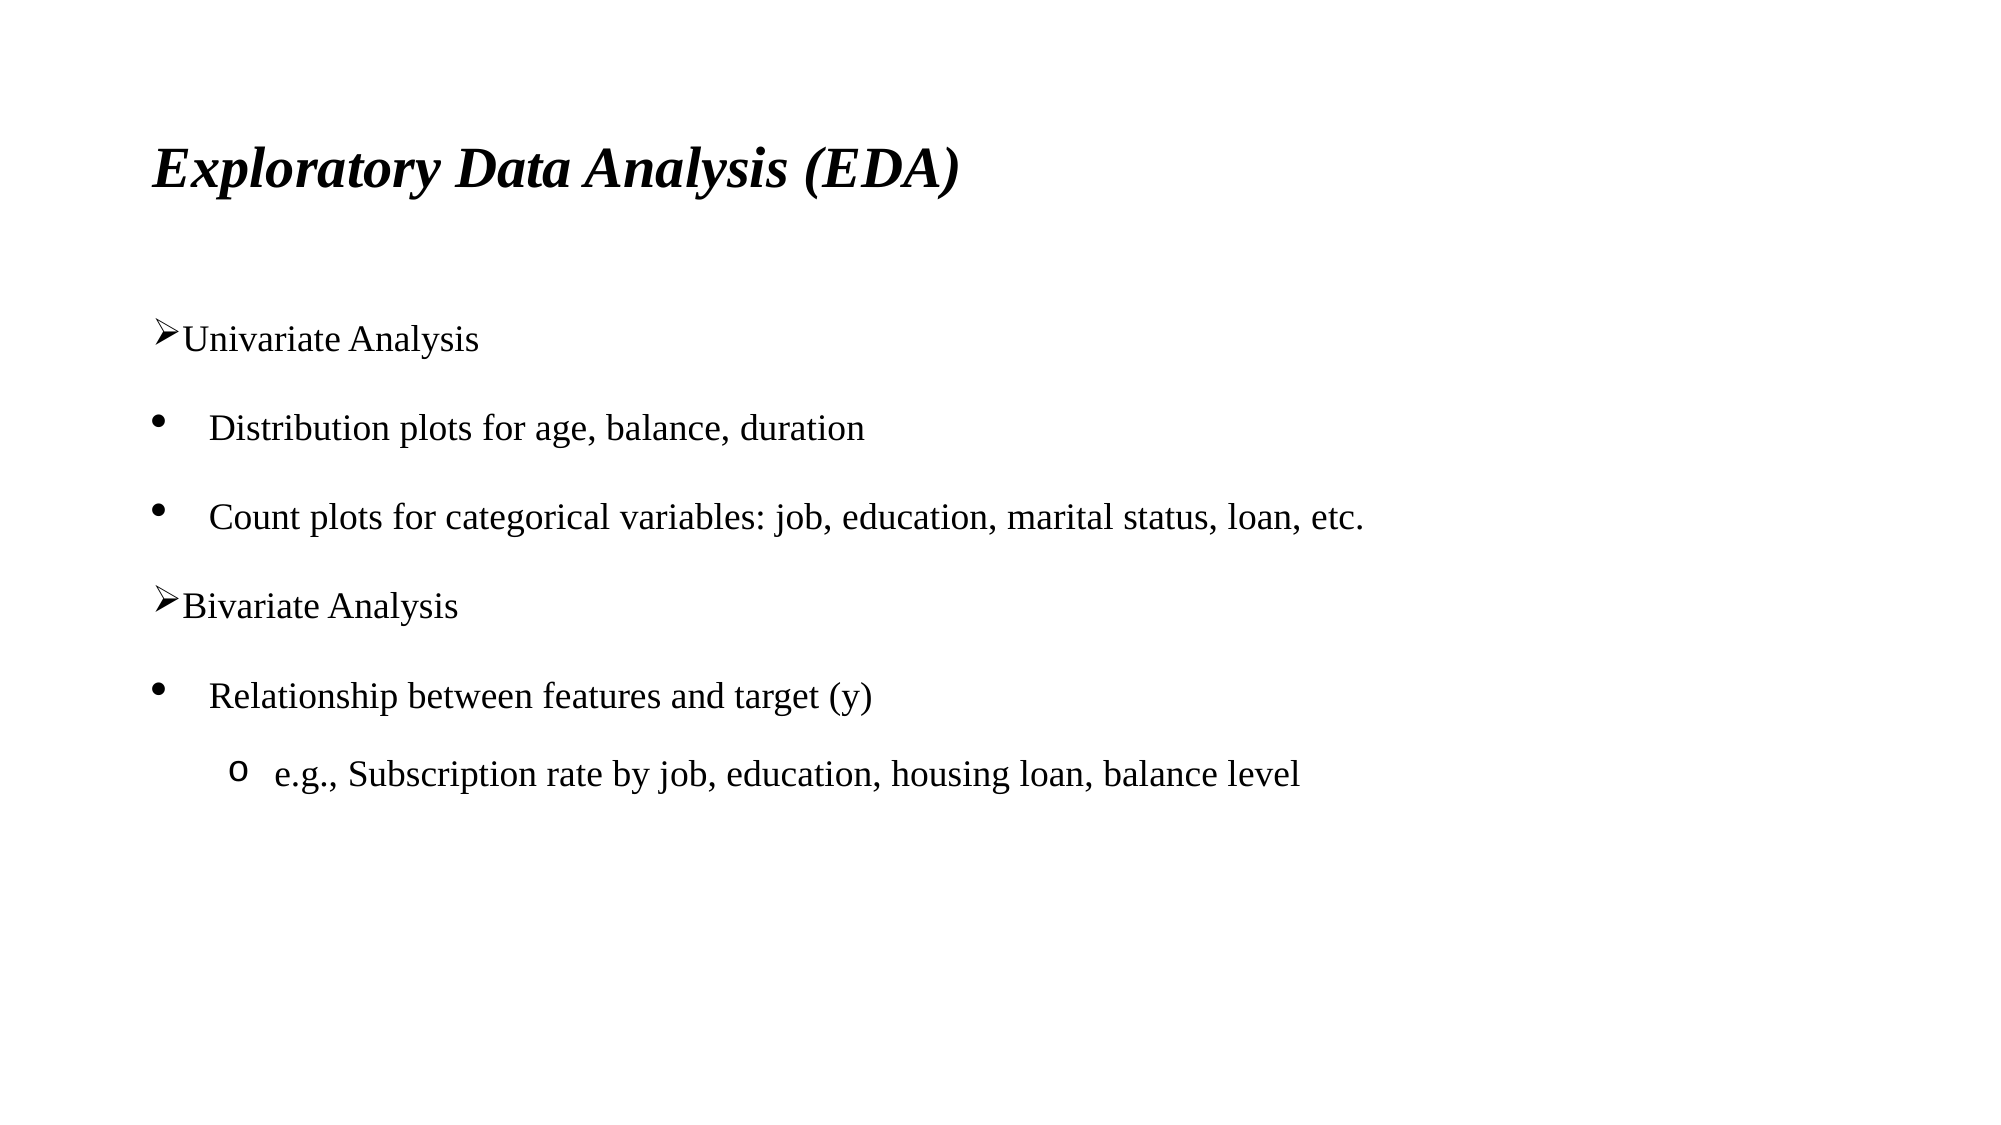

# Exploratory Data Analysis (EDA)
Univariate Analysis
Distribution plots for age, balance, duration
Count plots for categorical variables: job, education, marital status, loan, etc.
Bivariate Analysis
Relationship between features and target (y)
e.g., Subscription rate by job, education, housing loan, balance level